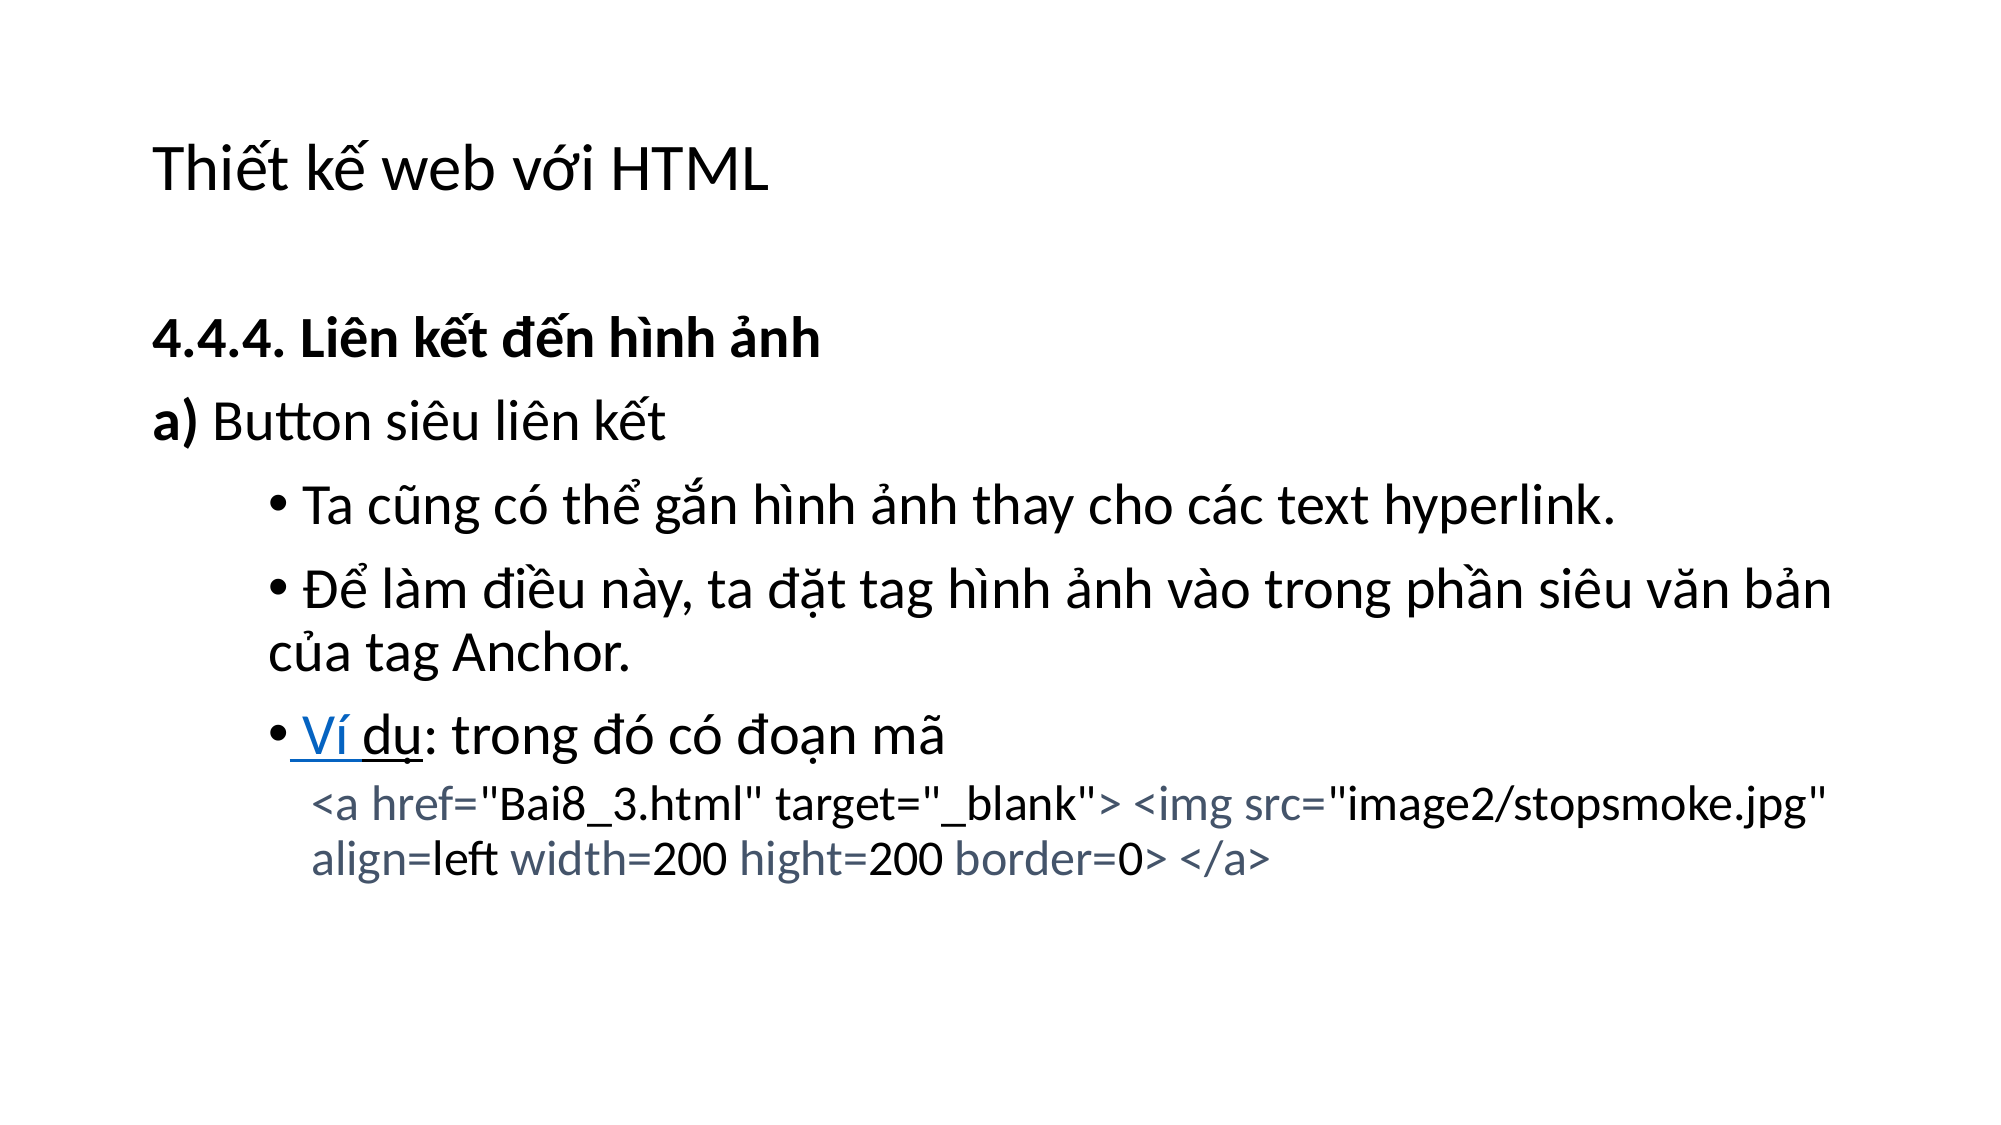

# Thiết kế web với HTML
4.4.4. Liên kết đến hình ảnh
a) Button siêu liên kết
 Ta cũng có thể gắn hình ảnh thay cho các text hyperlink.
 Để làm điều này, ta đặt tag hình ảnh vào trong phần siêu văn bản của tag Anchor.
 Ví dụ: trong đó có đoạn mã
<a href="Bai8_3.html" target="_blank"> <img src="image2/stopsmoke.jpg" align=left width=200 hight=200 border=0> </a>